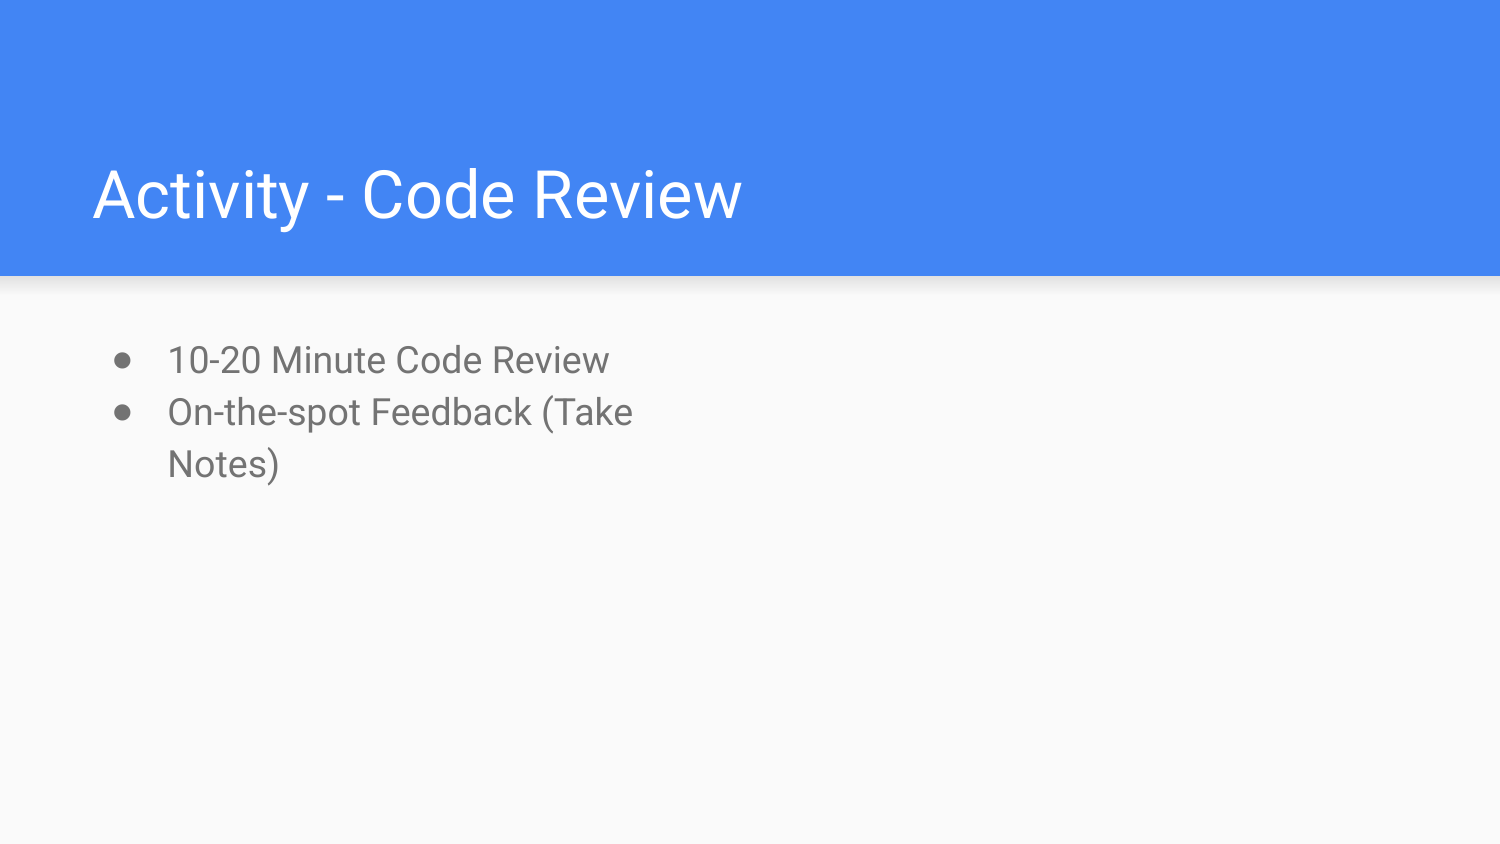

# Activity - Code Review
10-20 Minute Code Review
On-the-spot Feedback (Take Notes)